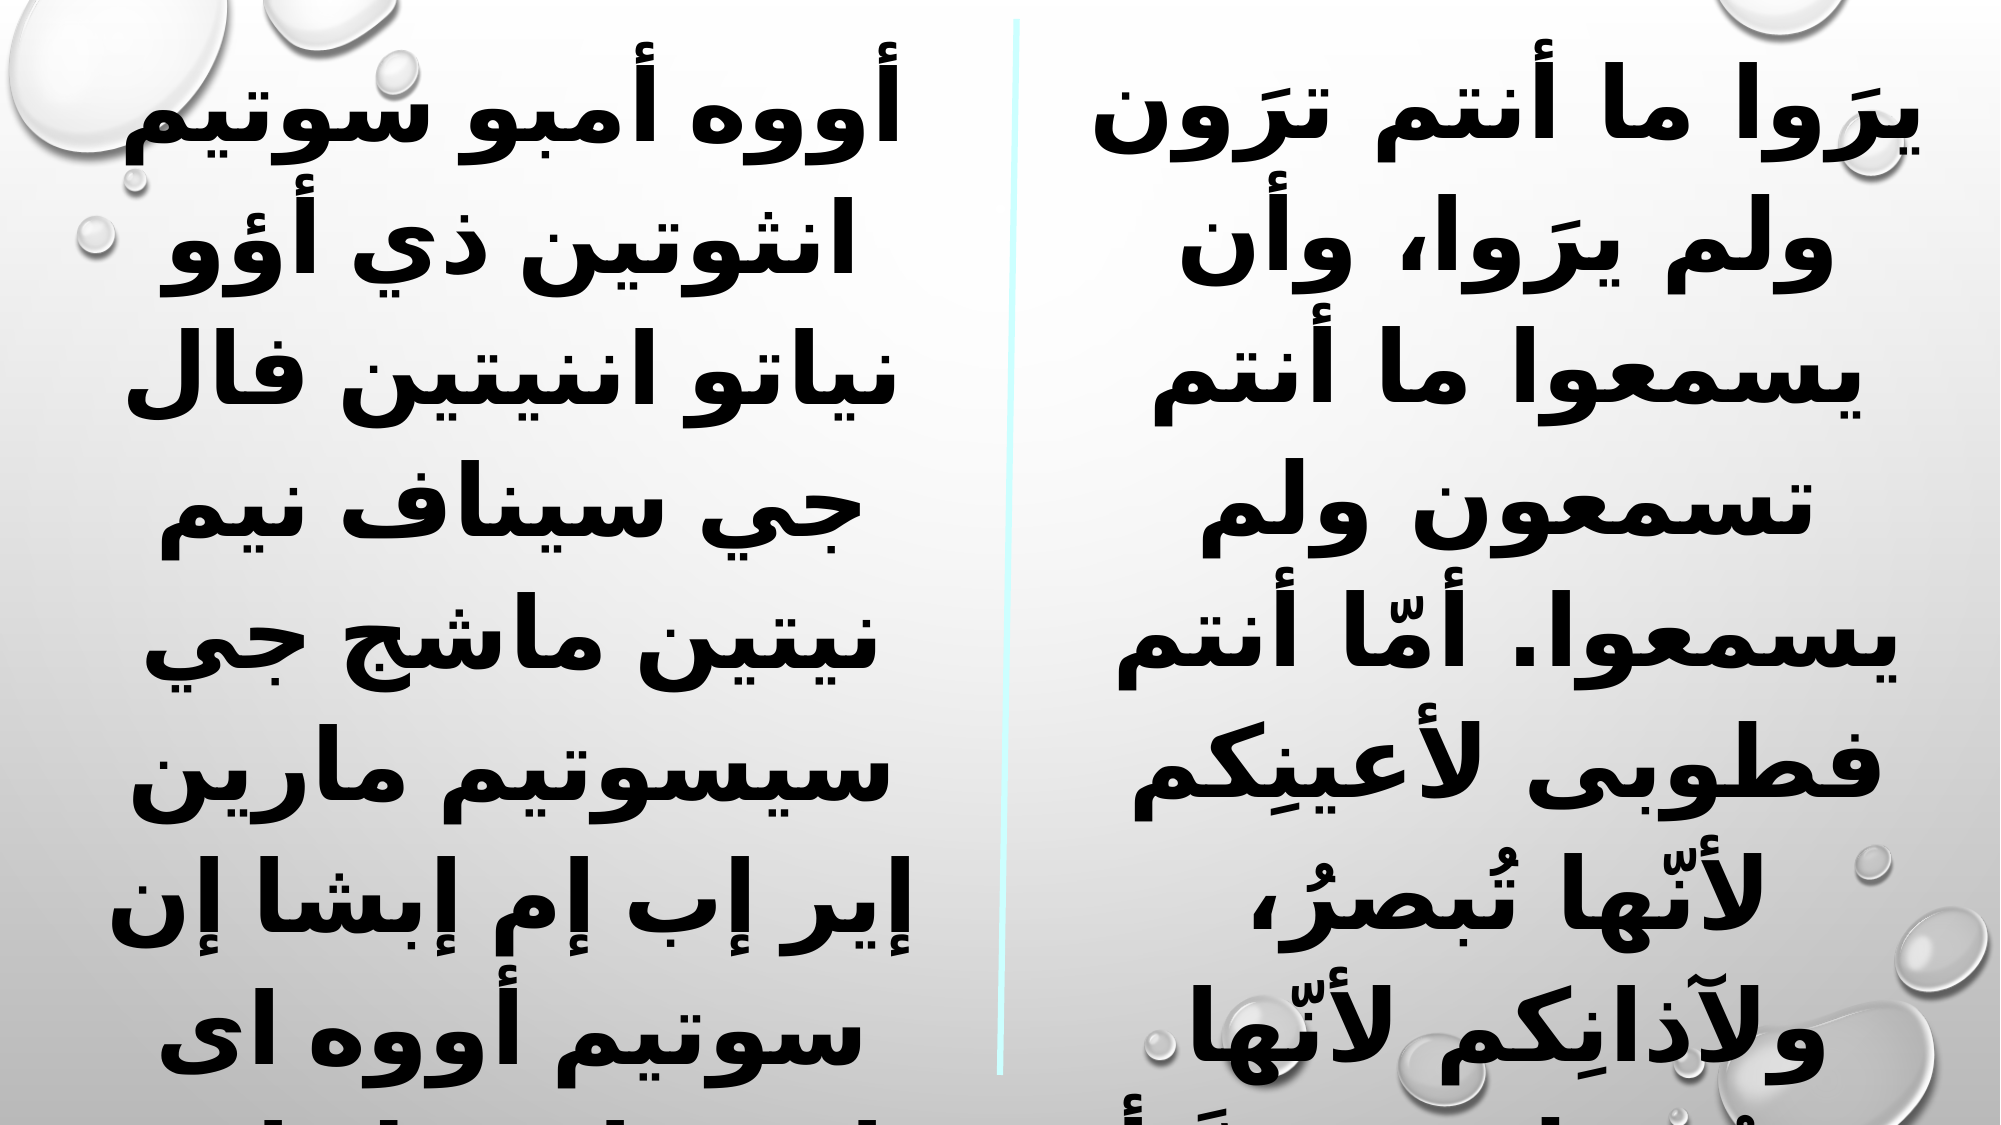

يرَوا ما أنتم ترَون ولم يرَوا، وأن يسمعوا ما أنتم تسمعون ولم يسمعوا. أمّا أنتم فطوبى لأعينِكم لأنّها تُبصرُ، ولآذانِكم لأنّها تسمعُ. فلنستحقَّ أن نسمعَ ونعملَ بإنجيلِك المقدّسِ بصلواتِ قدّيسيك.
أووه أمبو سوتيم انثوتين ذي أؤو نياتو اننيتين فال جي سيناف نيم نيتين ماشج جي سيسوتيم مارين إير إب إم إبشا إن سوتيم أووه اى إيري ان نيك اف أنجيليون إثؤواف خين ني طفه إنتى ني إثؤواف إنتاك.